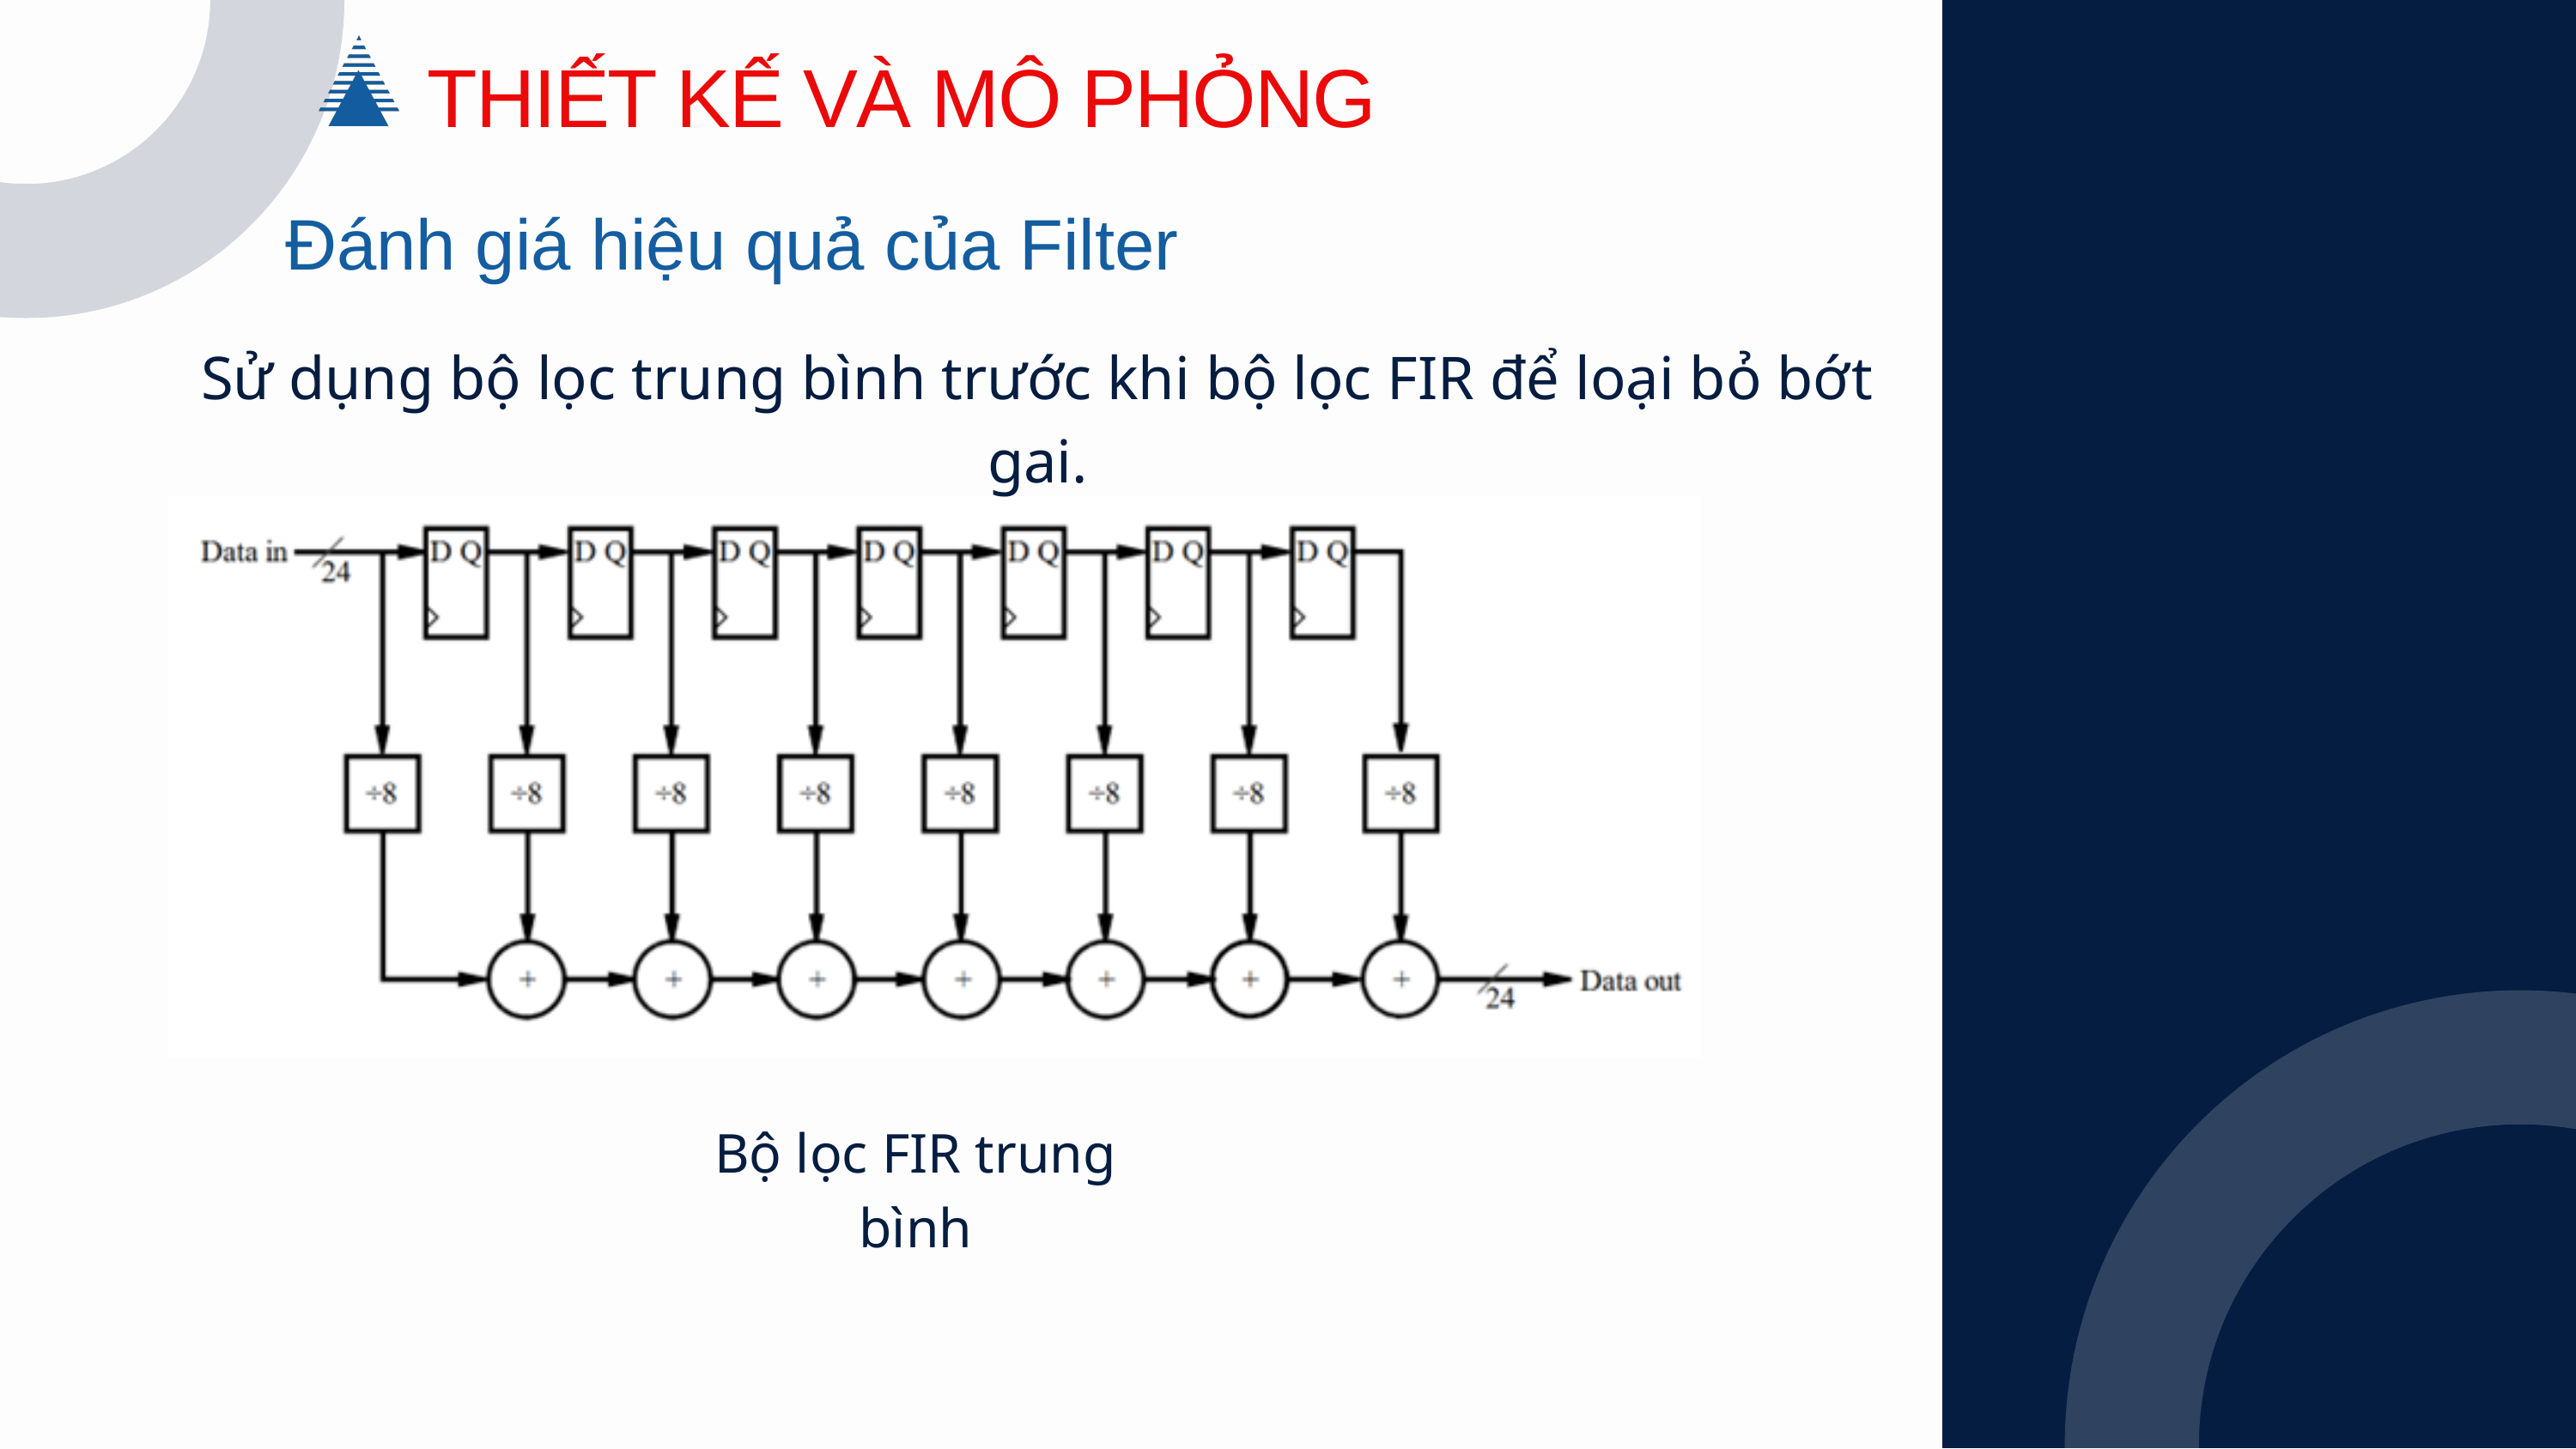

THIẾT KẾ VÀ MÔ PHỎNG

Đánh giá hiệu quả của Filter
Sử dụng bộ lọc trung bình trước khi bộ lọc FIR để loại bỏ bớt gai.

Bộ lọc FIR trung bình